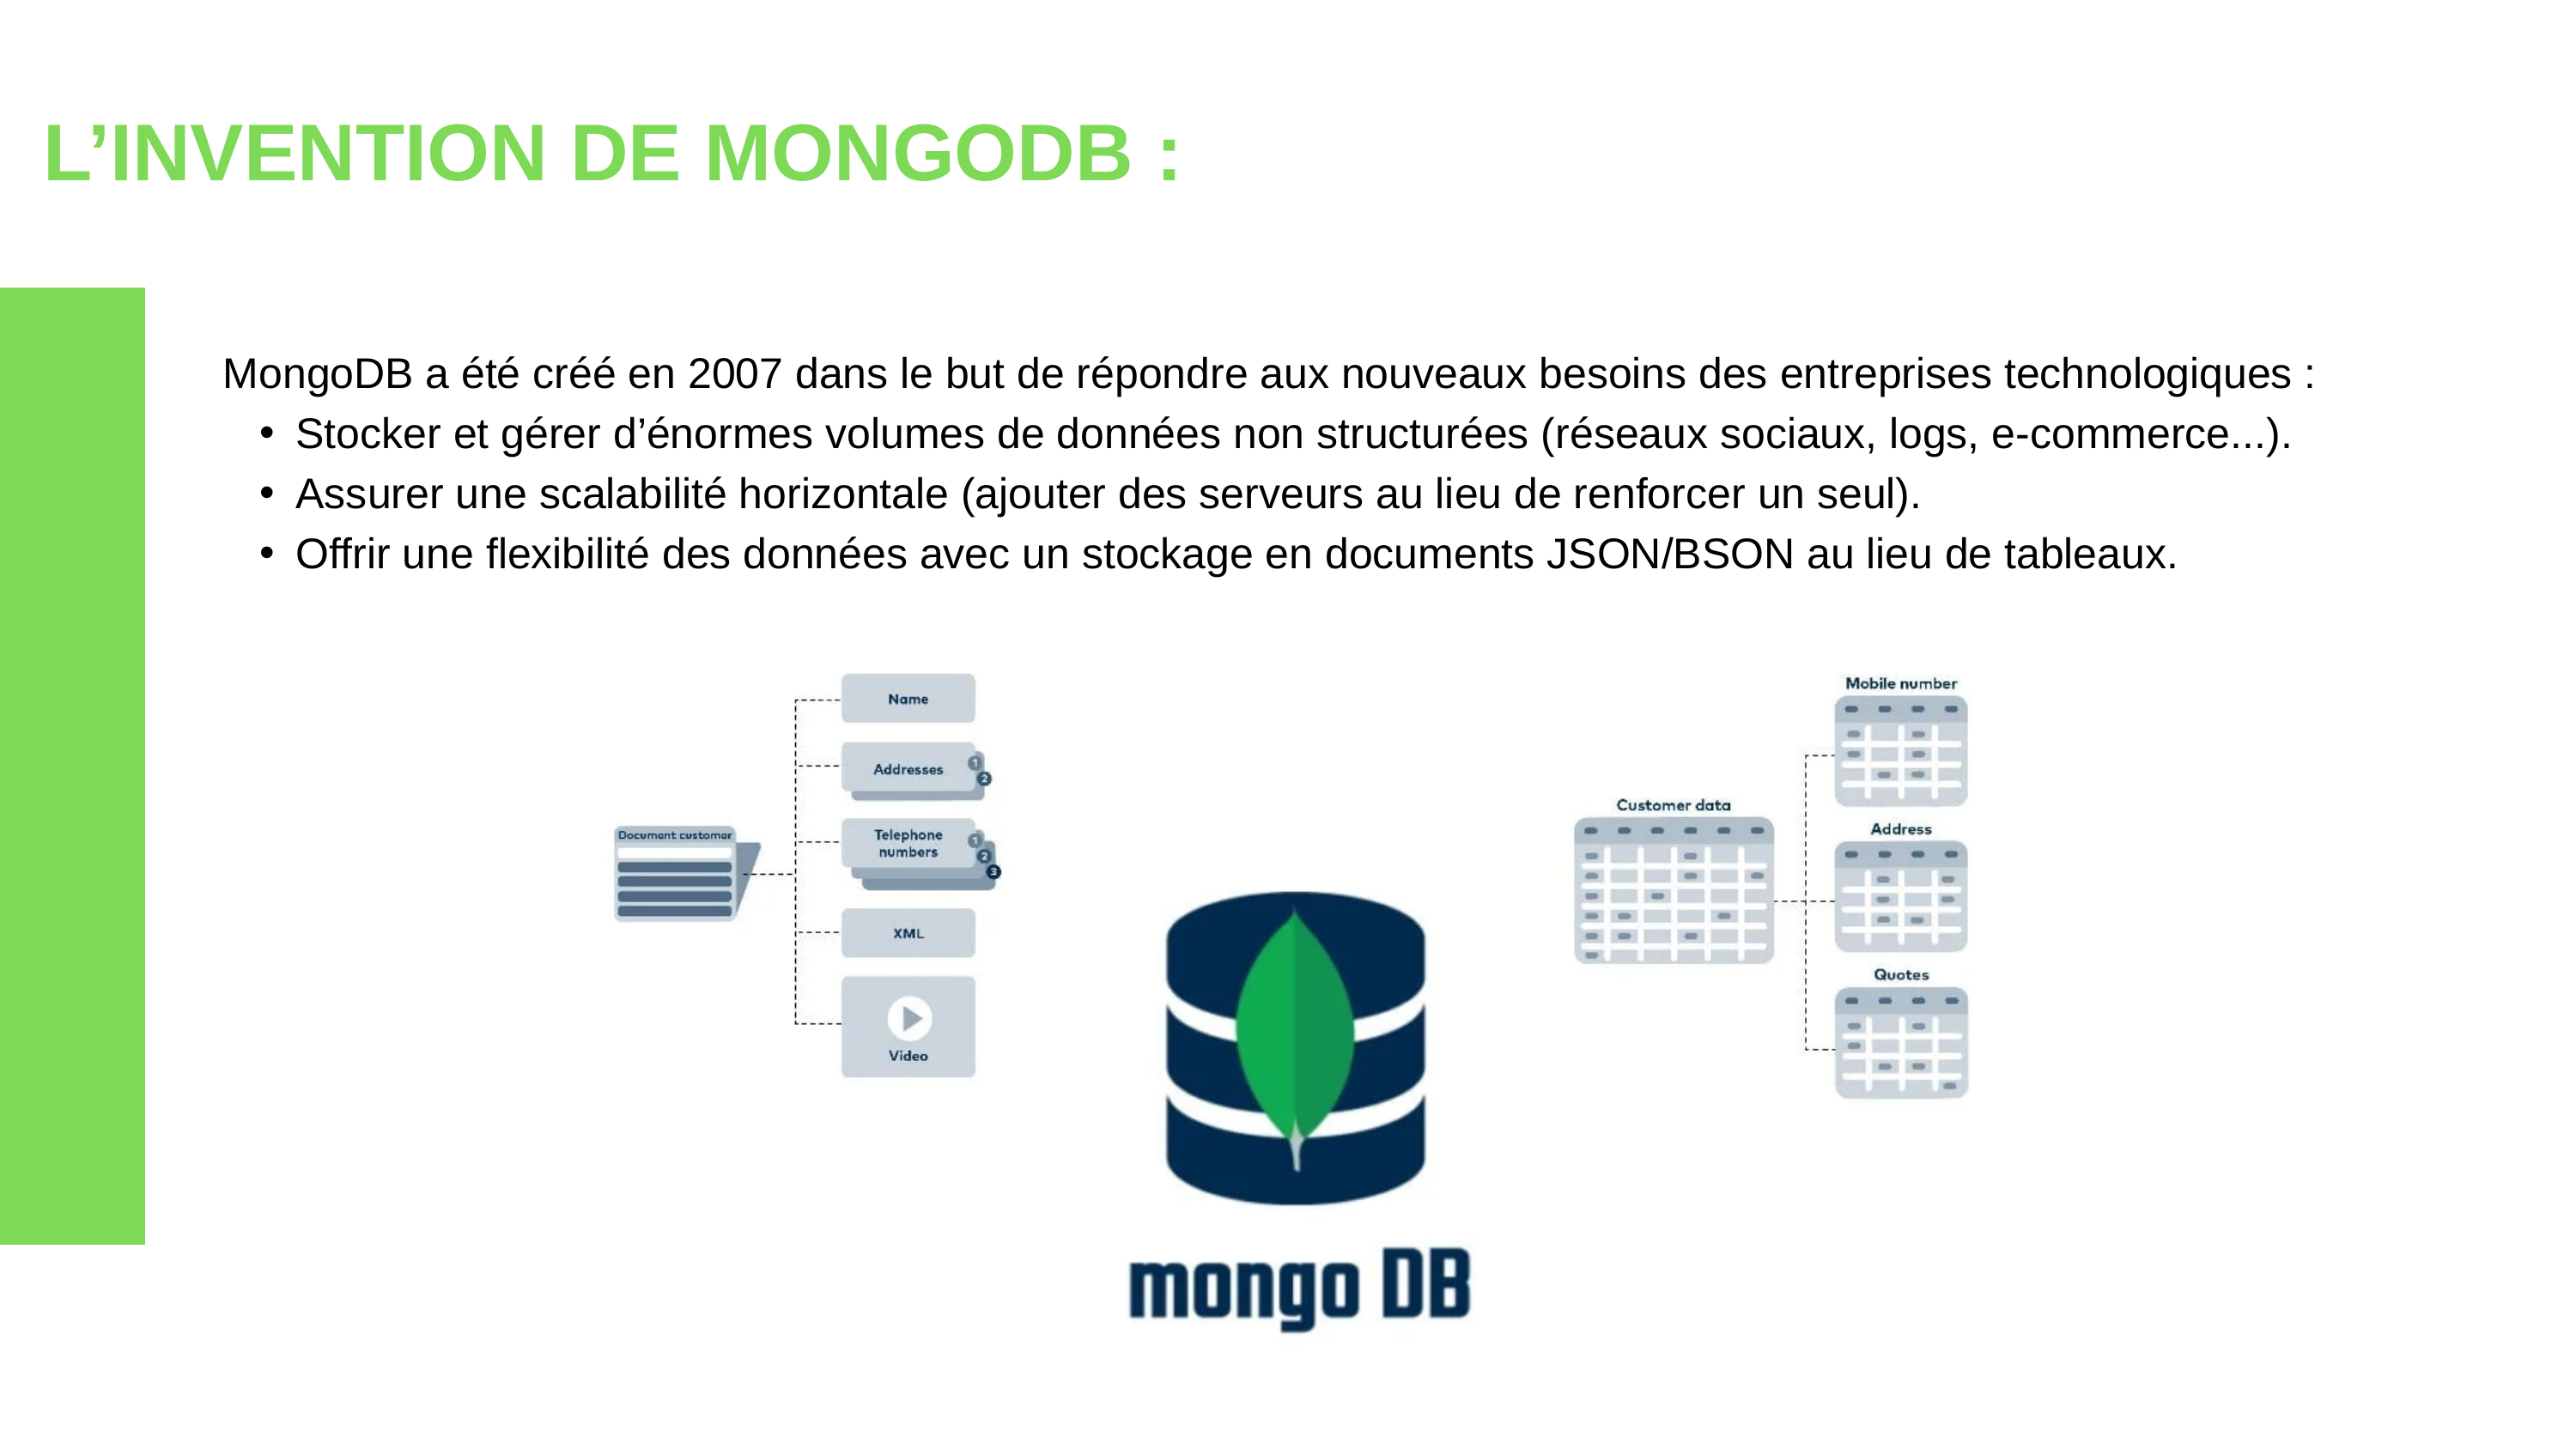

L’INVENTION DE MONGODB :

MongoDB a été créé en 2007 dans le but de répondre aux nouveaux besoins des entreprises technologiques :
Stocker et gérer d’énormes volumes de données non structurées (réseaux sociaux, logs, e-commerce...).
Assurer une scalabilité horizontale (ajouter des serveurs au lieu de renforcer un seul).
Offrir une flexibilité des données avec un stockage en documents JSON/BSON au lieu de tableaux.